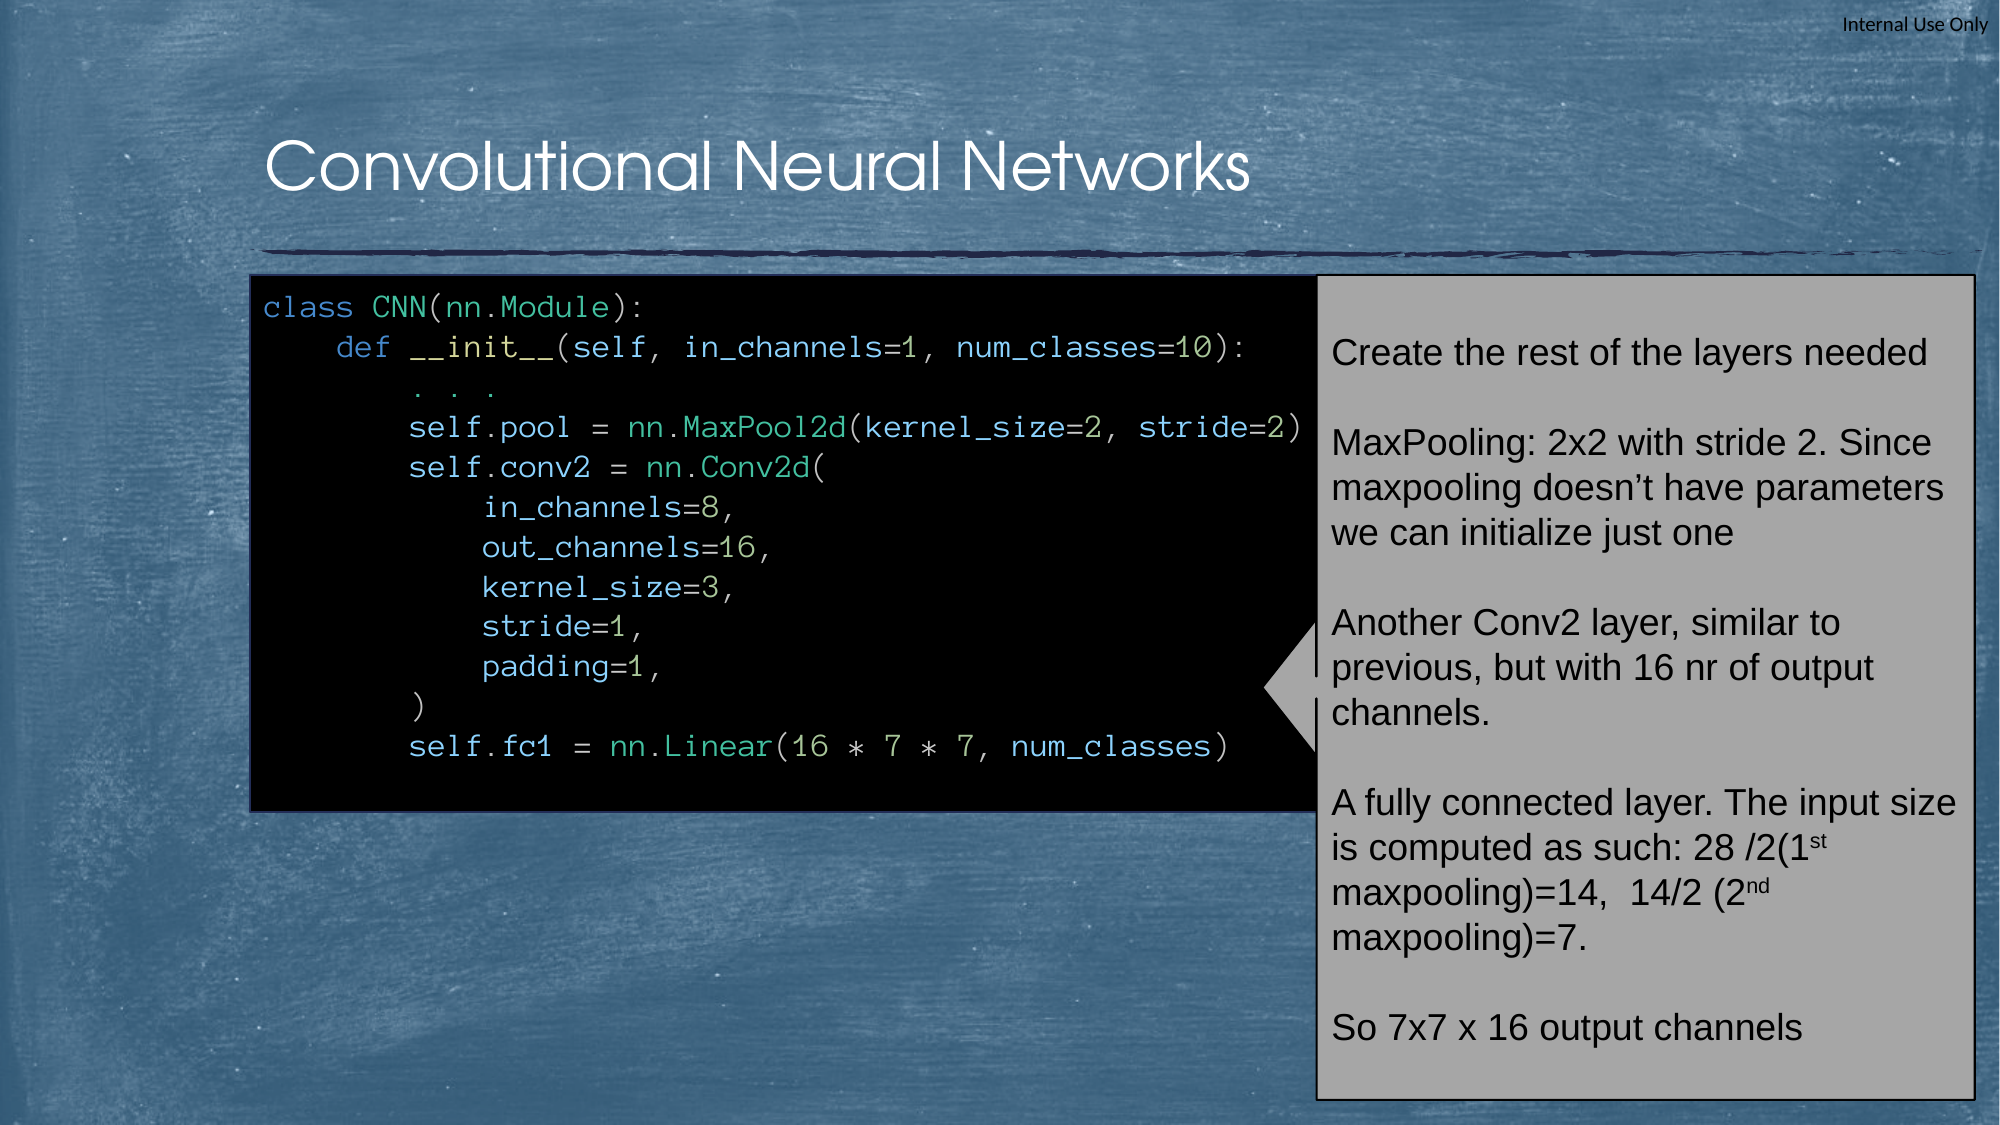

# Convolutional Neural Networks
class CNN(nn.Module):
    def __init__(self, in_channels=1, num_classes=10):
        . . .
        self.pool = nn.MaxPool2d(kernel_size=2, stride=2)
        self.conv2 = nn.Conv2d(
            in_channels=8,
            out_channels=16,
            kernel_size=3,
            stride=1,
            padding=1,
        )
        self.fc1 = nn.Linear(16 * 7 * 7, num_classes)

Create the rest of the layers needed
MaxPooling: 2x2 with stride 2. Since maxpooling doesn’t have parameters we can initialize just one

Another Conv2 layer, similar to previous, but with 16 nr of output channels.

A fully connected layer. The input size is computed as such: 28 /2(1st  maxpooling)=14,  14/2 (2nd maxpooling)=7.
So 7x7 x 16 output channels